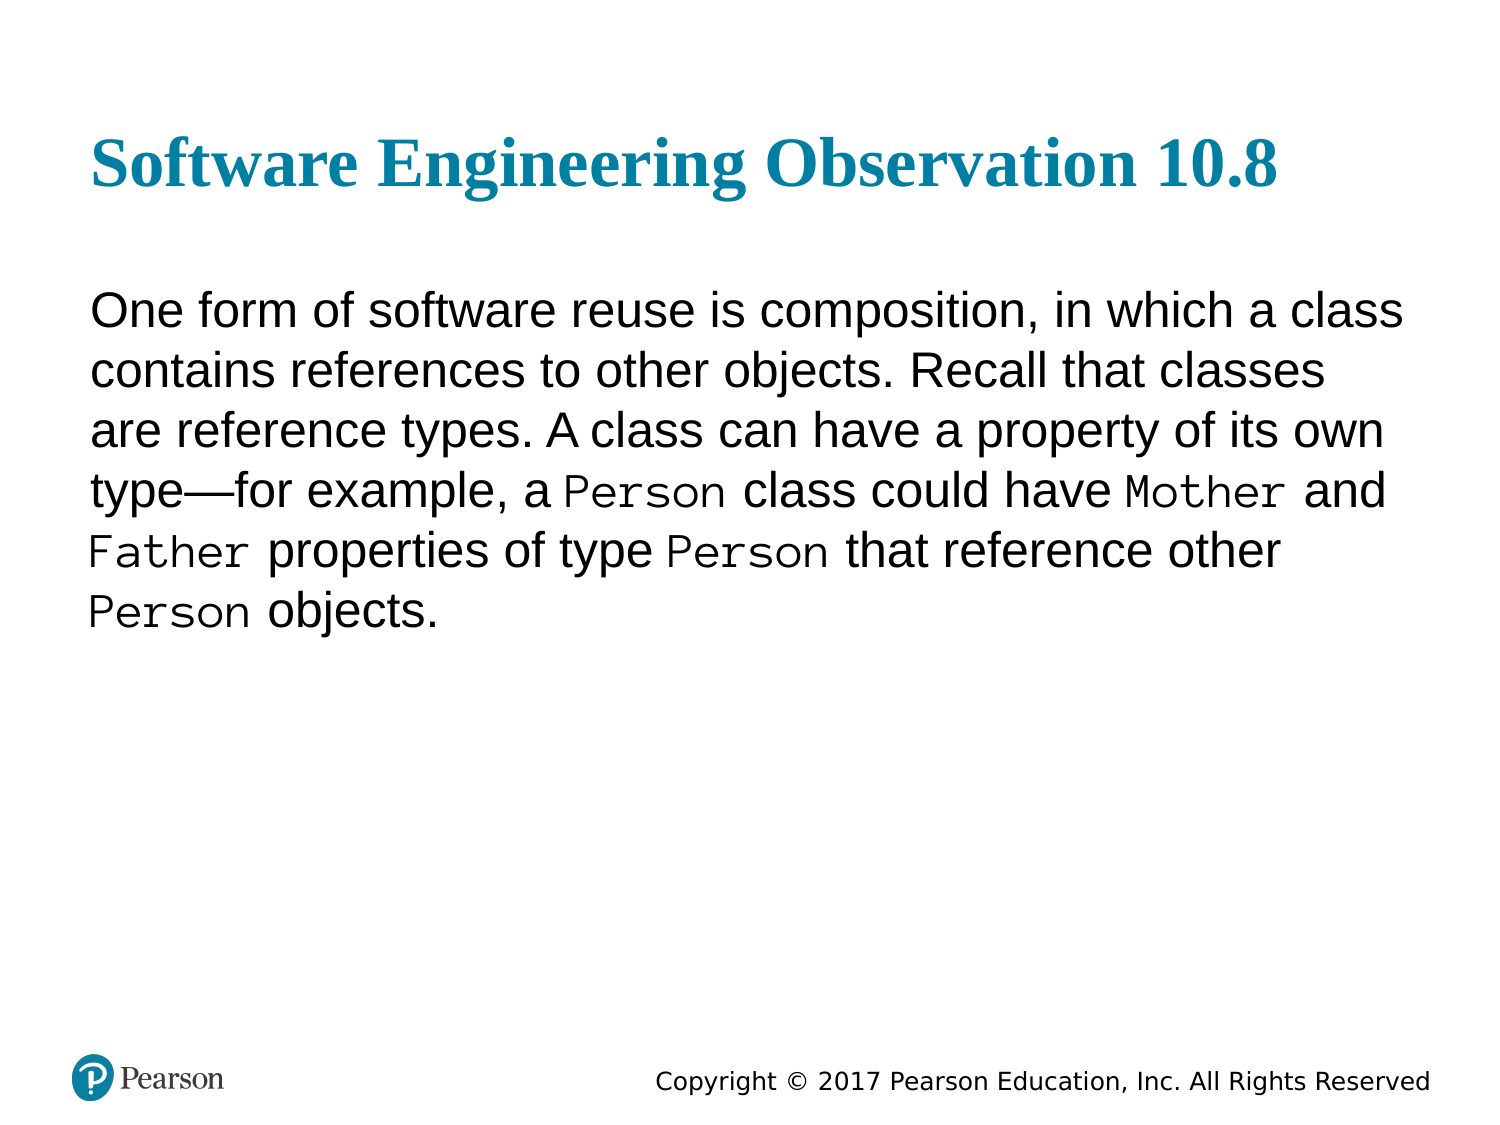

# Software Engineering Observation 10.8
One form of software reuse is composition, in which a class contains references to other objects. Recall that classes are reference types. A class can have a property of its own type—for example, a Person class could have Mother and Father properties of type Person that reference other Person objects.